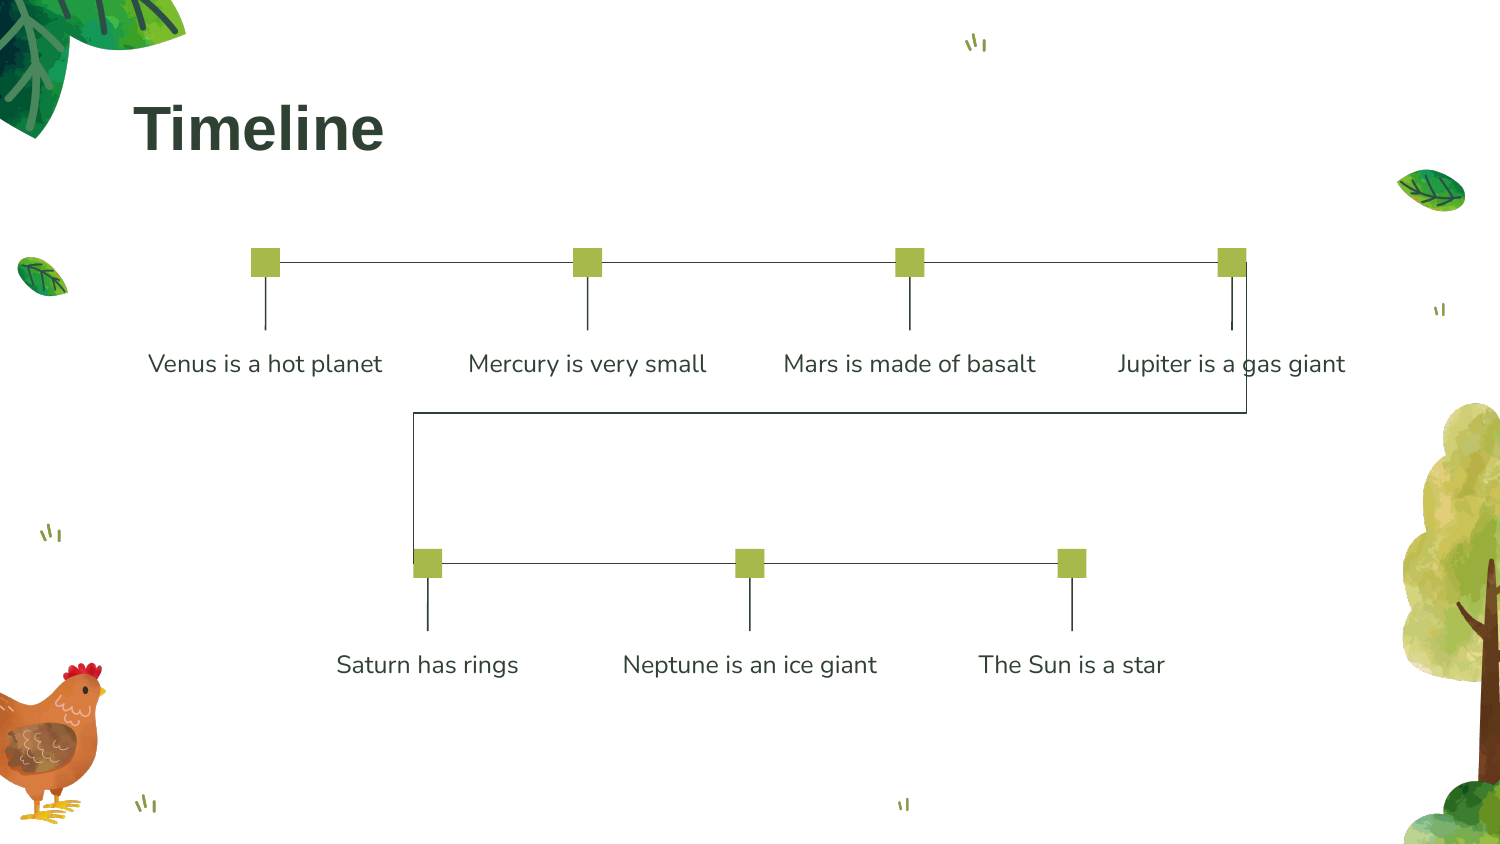

# Timeline

Venus is a hot planet
Mercury is very small
Mars is made of basalt
Jupiter is a gas giant

Saturn has rings
Neptune is an ice giant
The Sun is a star